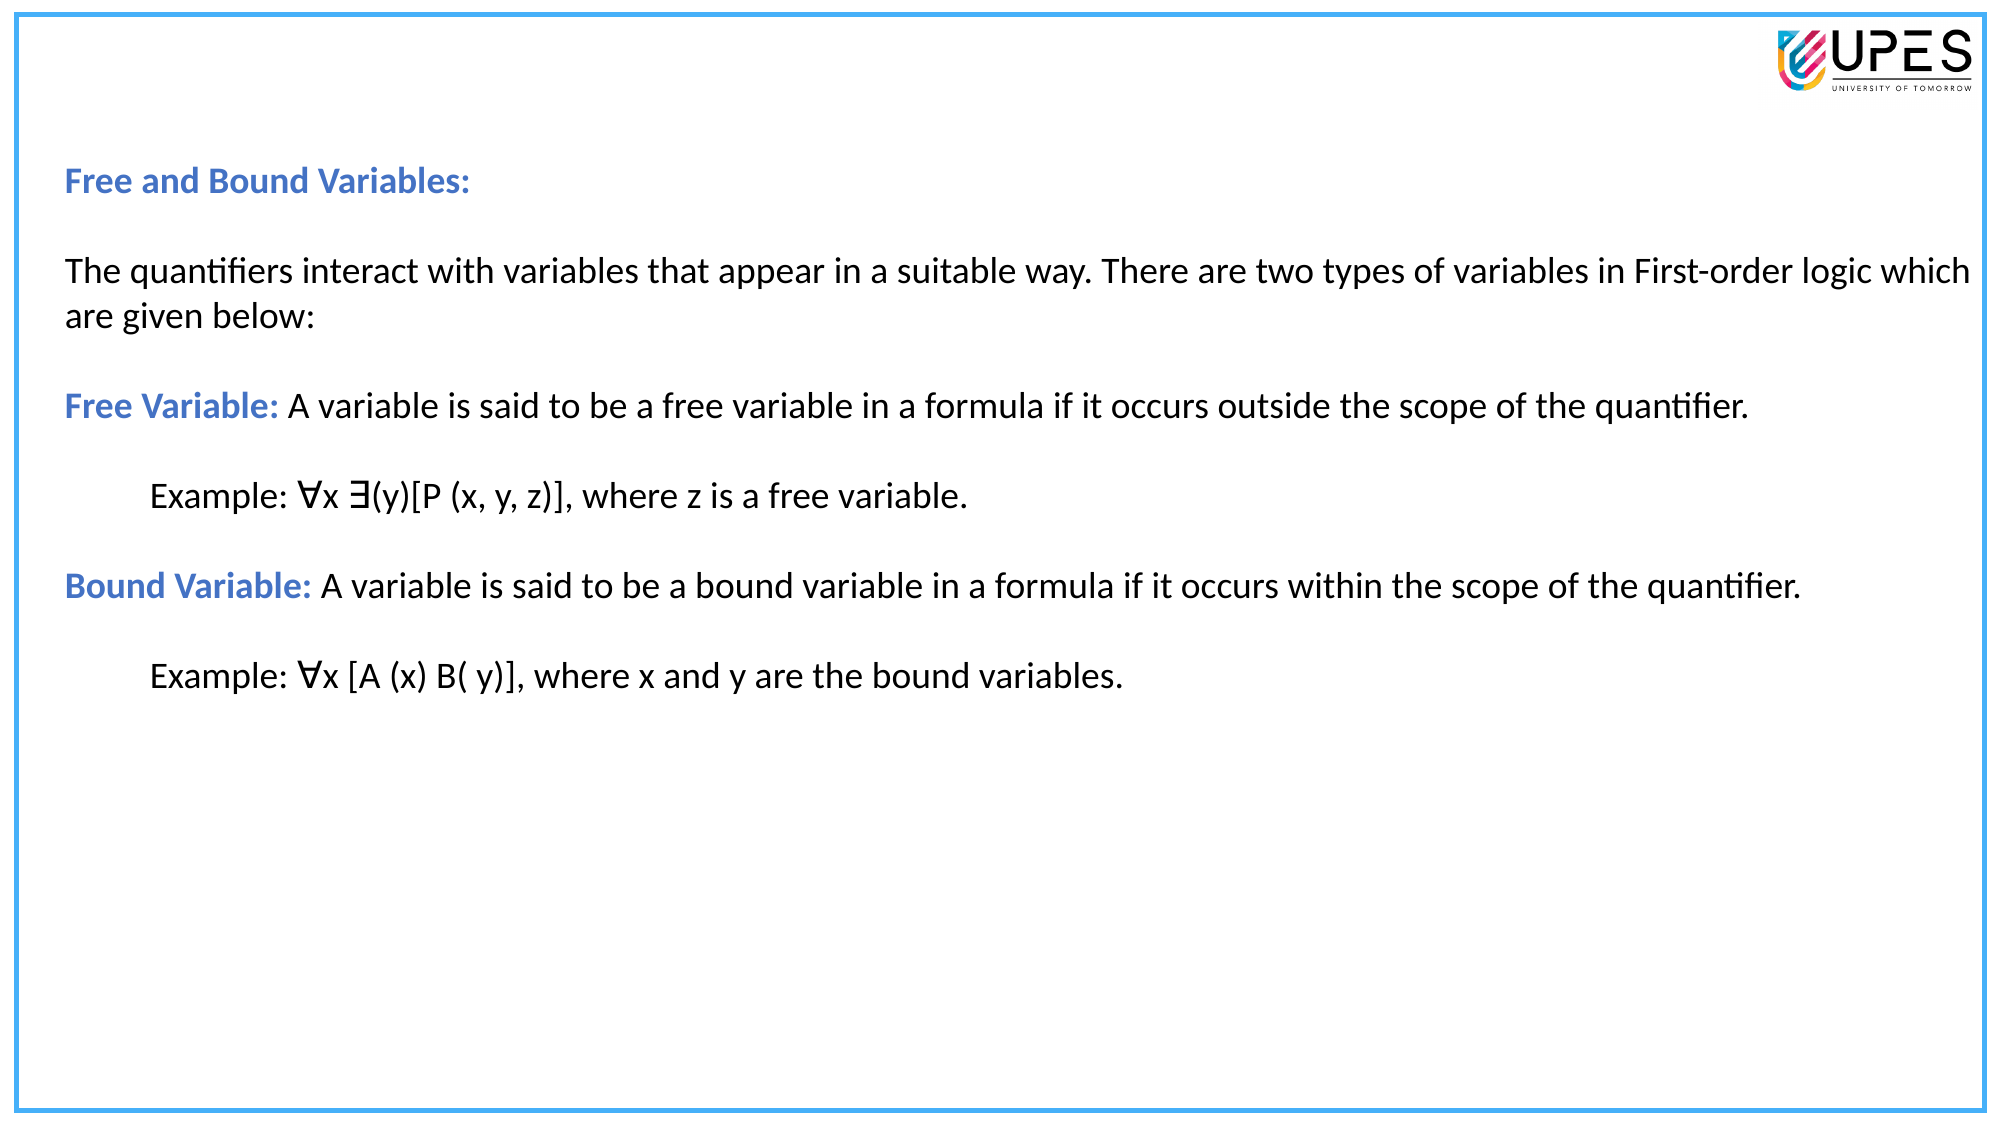

Free and Bound Variables:

The quantifiers interact with variables that appear in a suitable way. There are two types of variables in First-order logic which are given below:

Free Variable: A variable is said to be a free variable in a formula if it occurs outside the scope of the quantifier.

          Example: ∀x ∃(y)[P (x, y, z)], where z is a free variable.

Bound Variable: A variable is said to be a bound variable in a formula if it occurs within the scope of the quantifier.

          Example: ∀x [A (x) B( y)], where x and y are the bound variables.